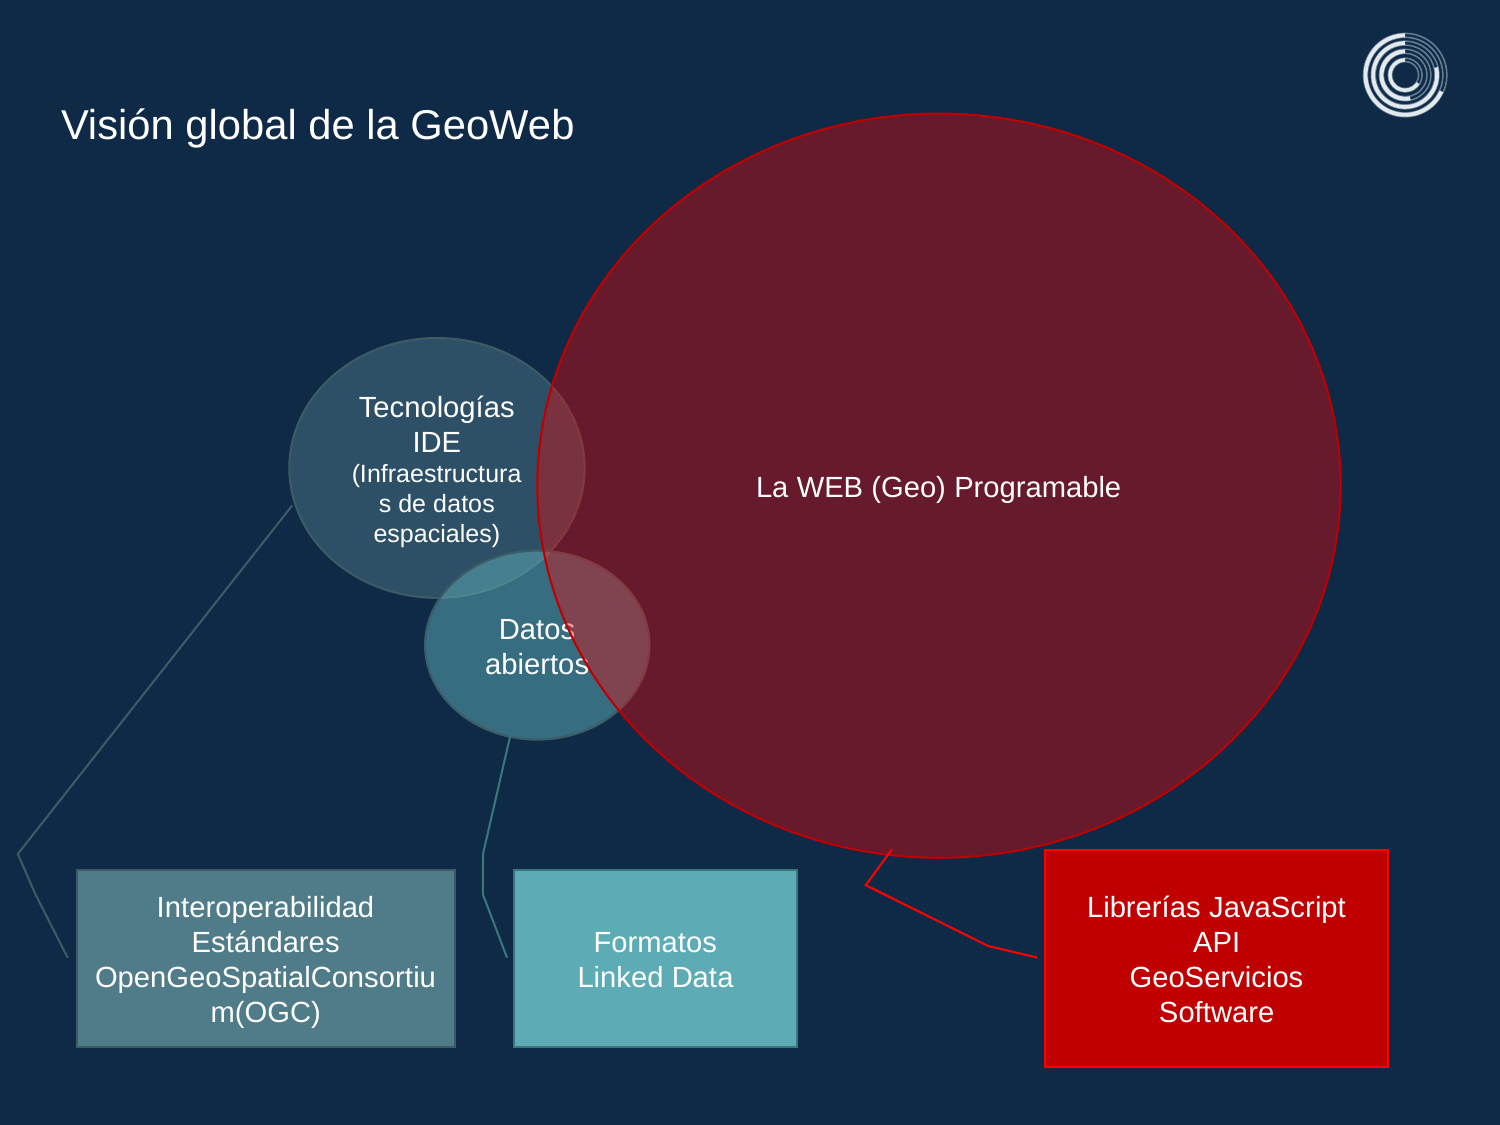

Visión global de la GeoWeb
La WEB (Geo) Programable
Tecnologías IDE
(Infraestructuras de datos espaciales)
Datos abiertos
Librerías JavaScript
API
GeoServicios
Software
Interoperabilidad
Estándares
OpenGeoSpatialConsortium(OGC)
Formatos
Linked Data